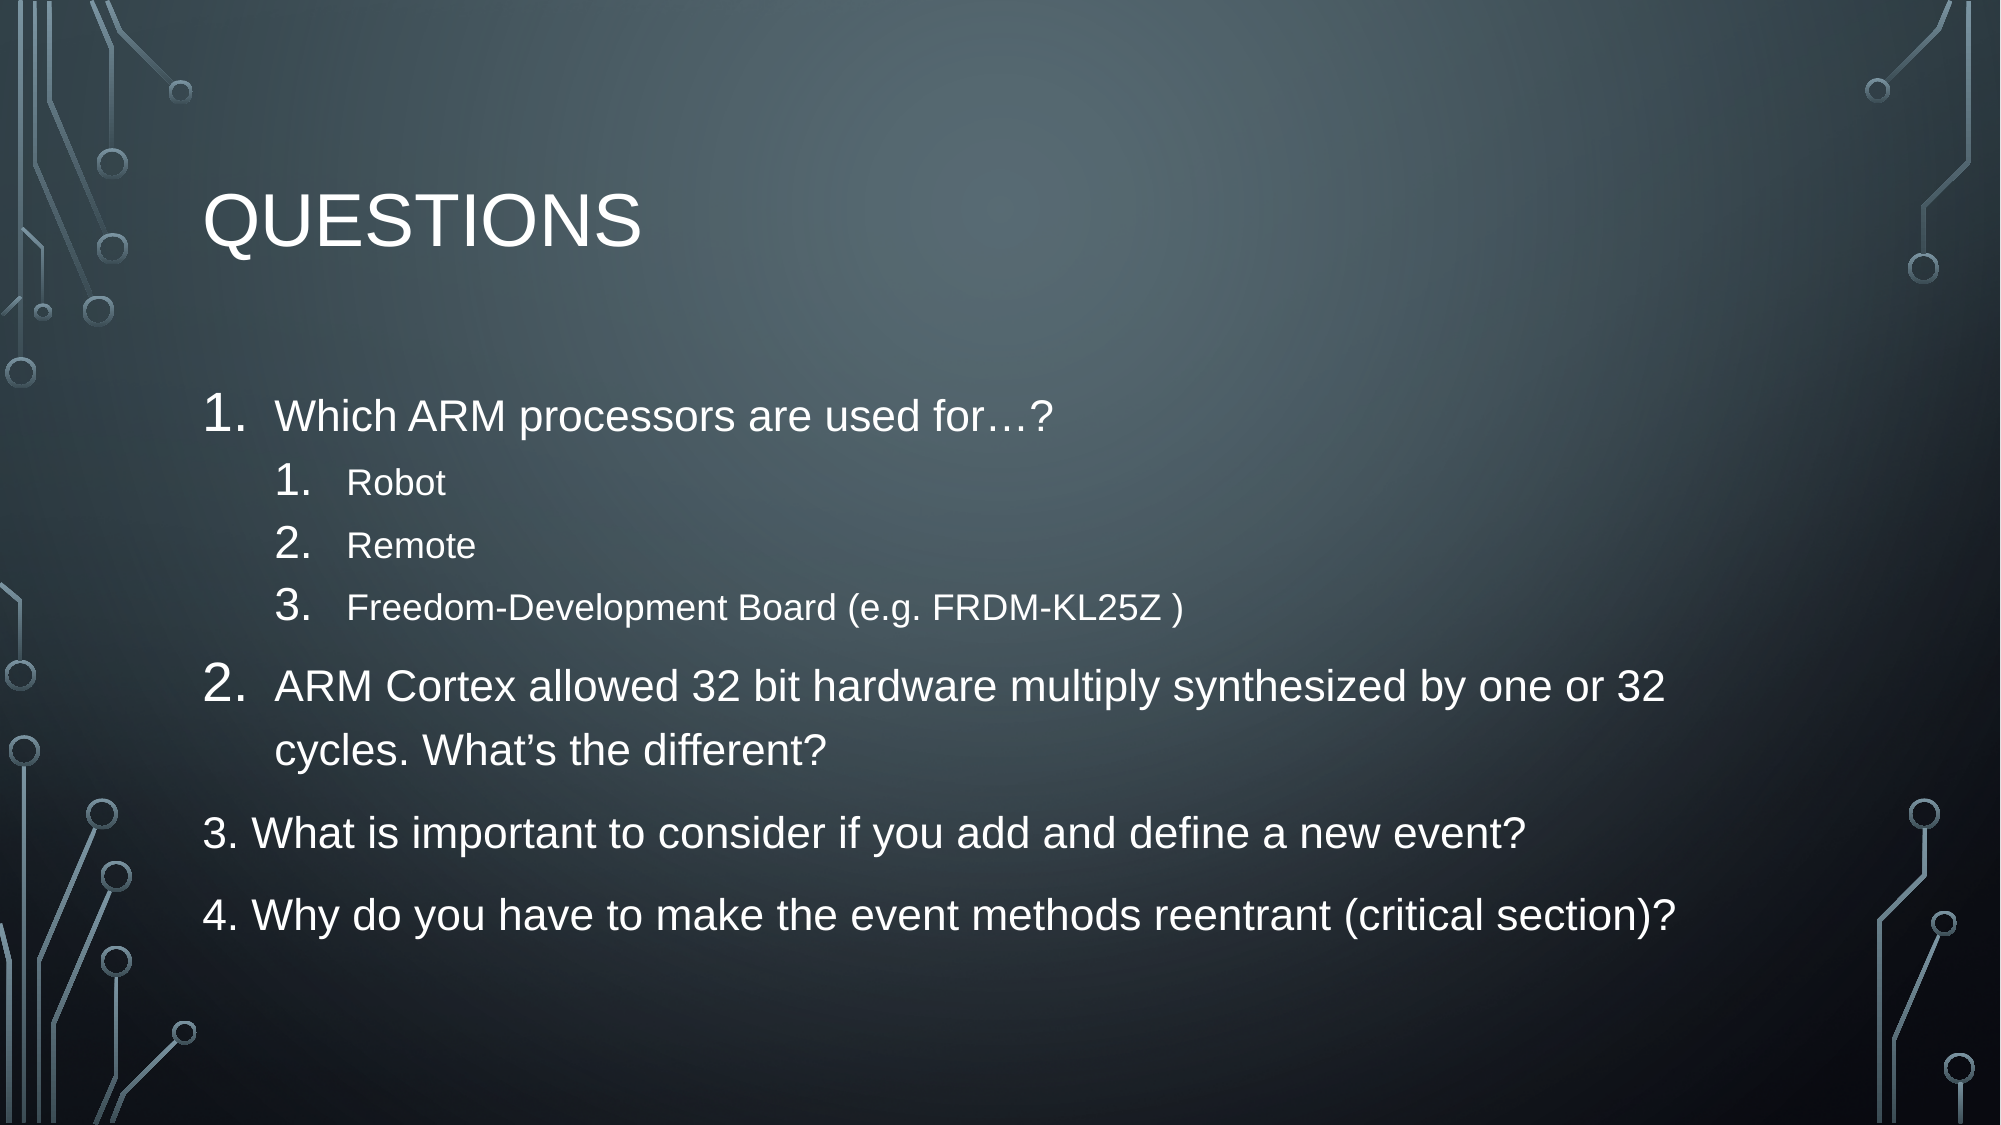

# Questions
Which ARM processors are used for…?
Robot
Remote
Freedom-Development Board (e.g. FRDM-KL25Z )
ARM Cortex allowed 32 bit hardware multiply synthesized by one or 32 cycles. What’s the different?
3. What is important to consider if you add and define a new event?
4. Why do you have to make the event methods reentrant (critical section)?